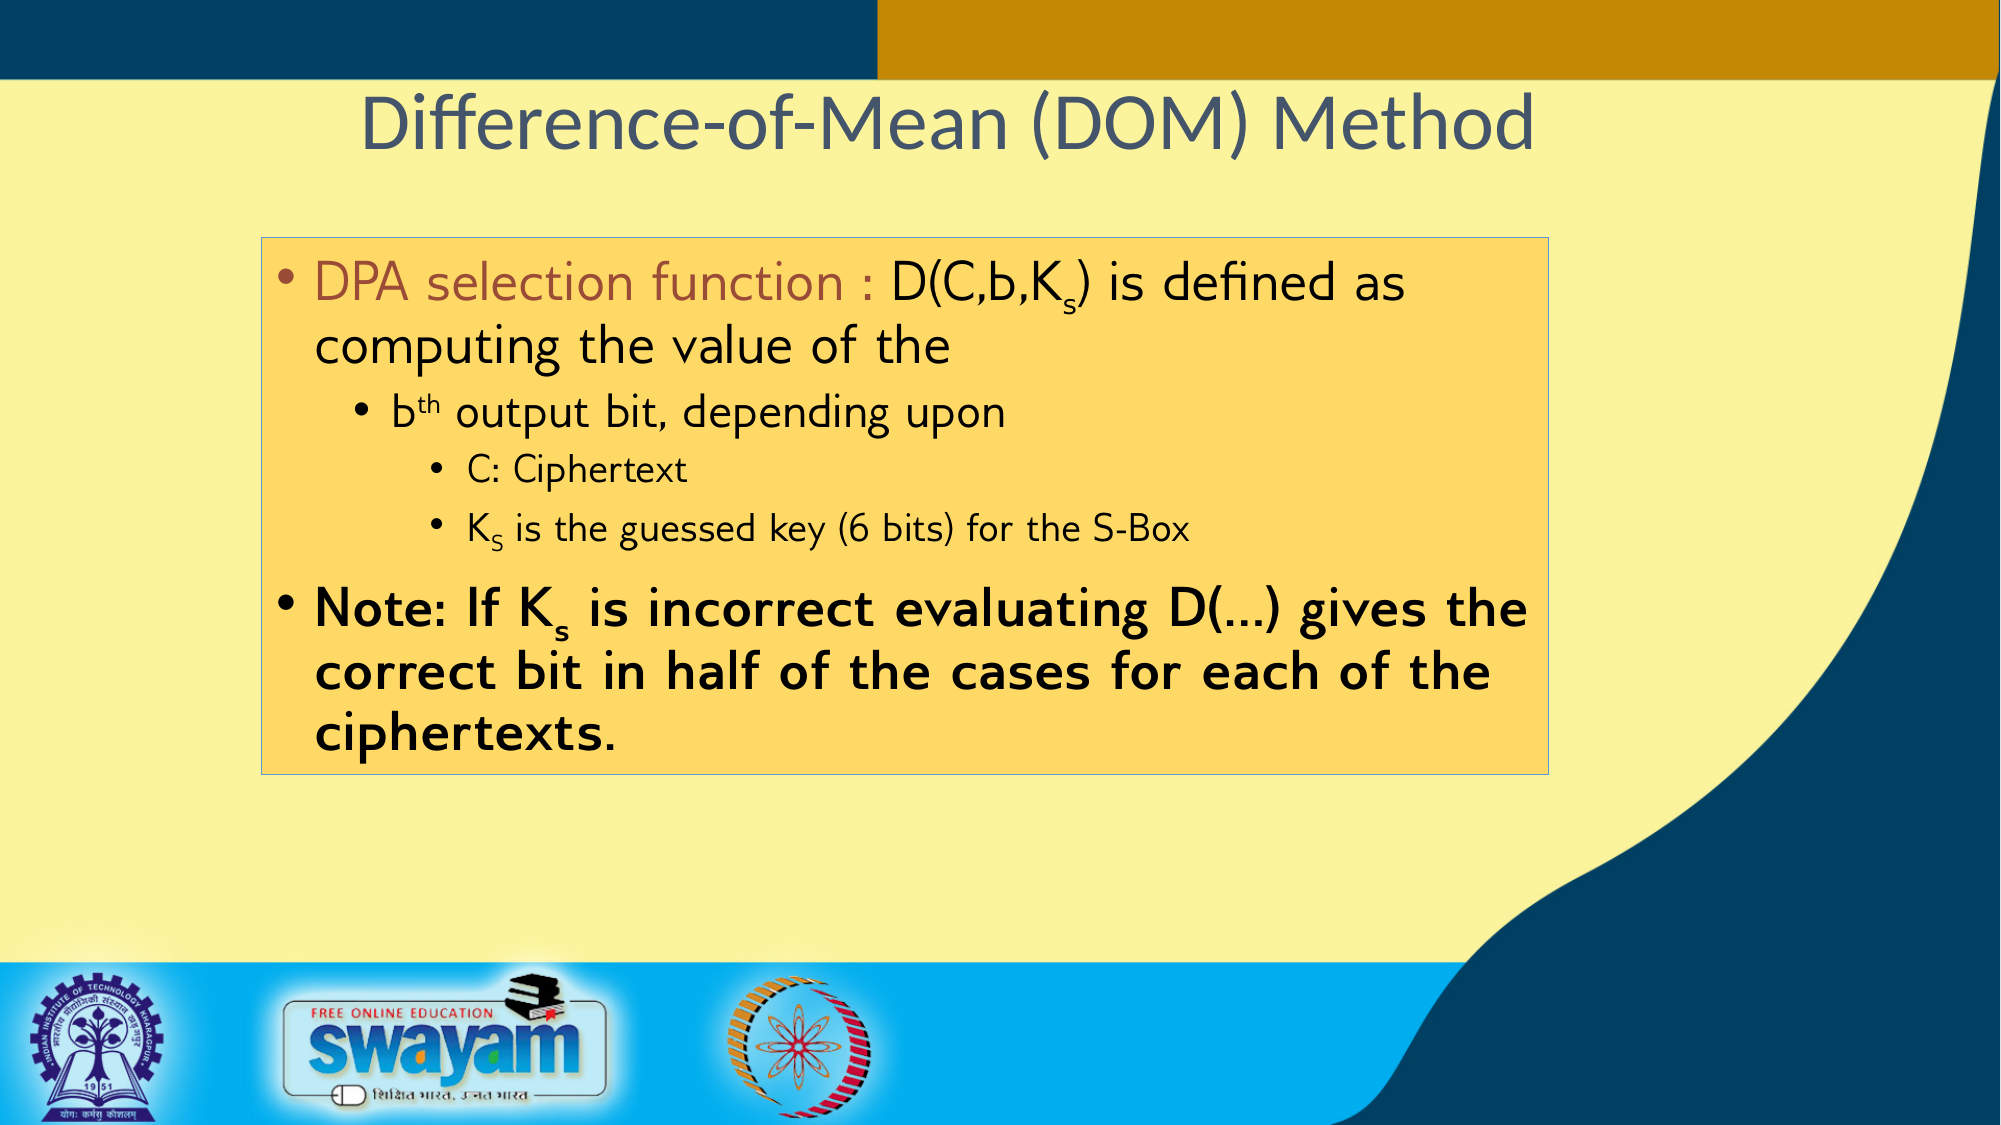

Difference-of-Mean (DOM) Method
DPA selection function : D(C,b,Ks) is defined as computing the value of the
bth output bit, depending upon
C: Ciphertext
KS is the guessed key (6 bits) for the S-Box
Note: If Ks is incorrect evaluating D(…) gives the correct bit in half of the cases for each of the ciphertexts.